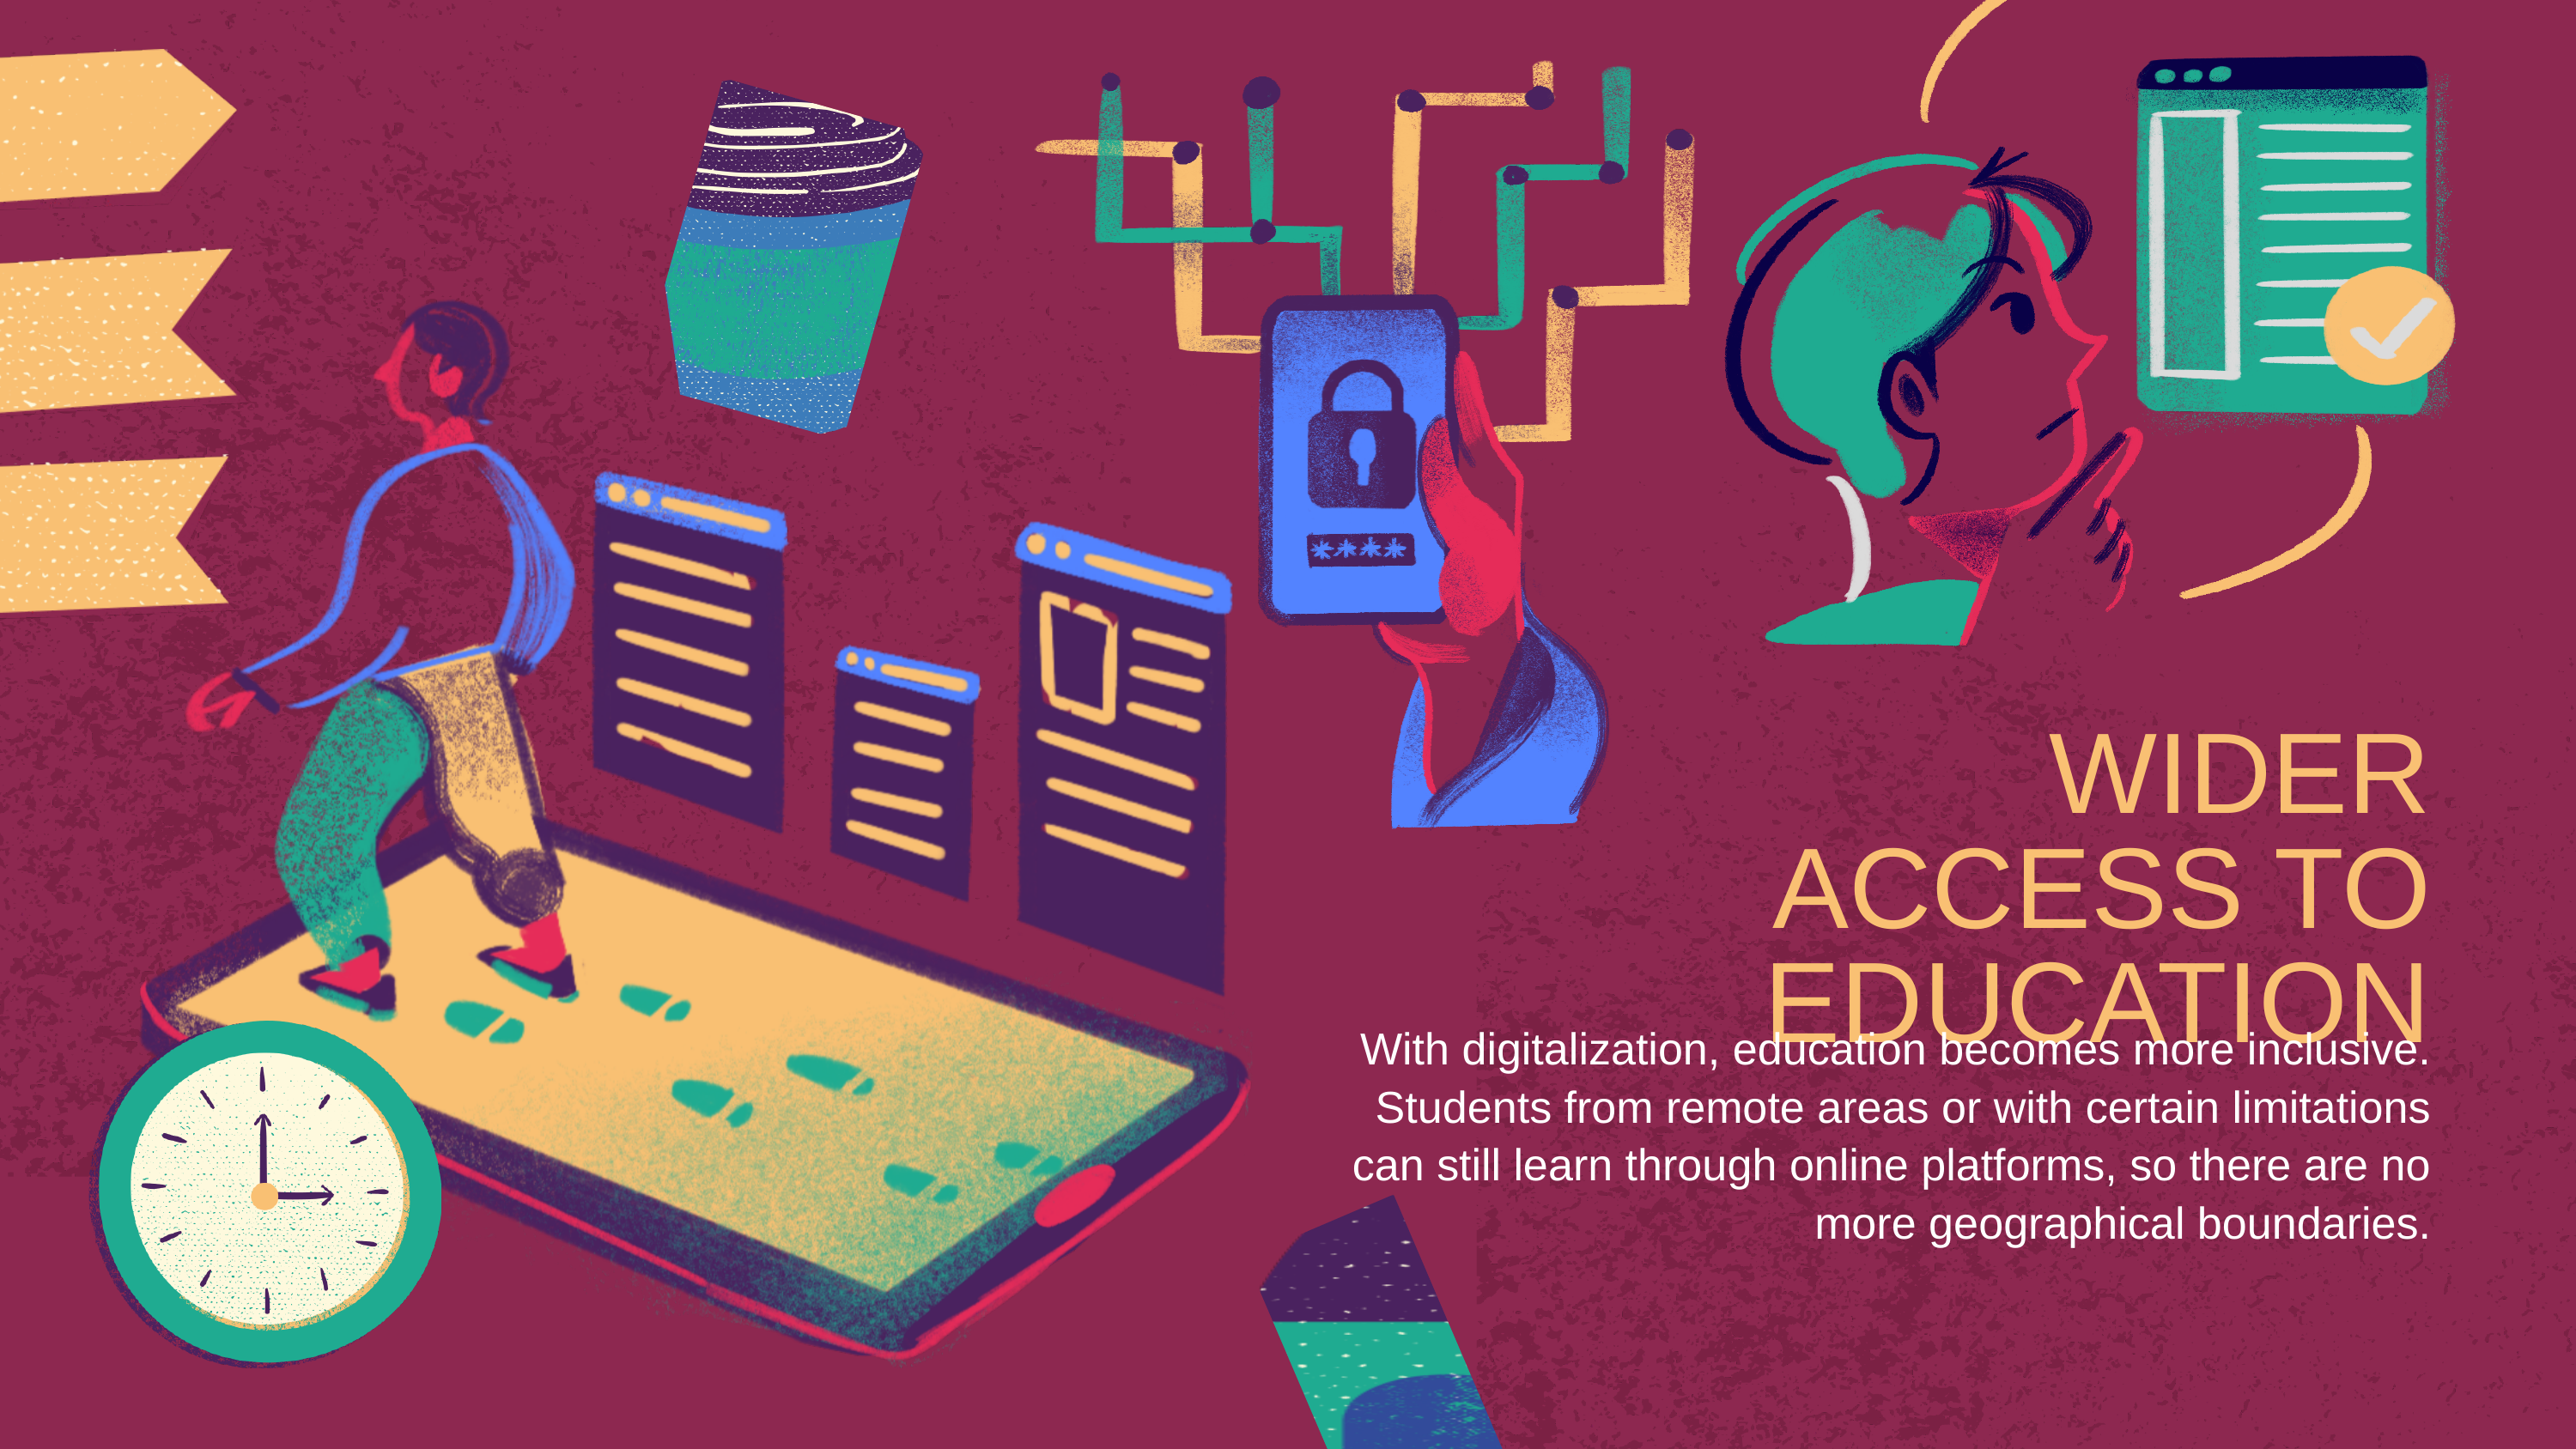

WIDER ACCESS TO EDUCATION
With digitalization, education becomes more inclusive. Students from remote areas or with certain limitations can still learn through online platforms, so there are no more geographical boundaries.